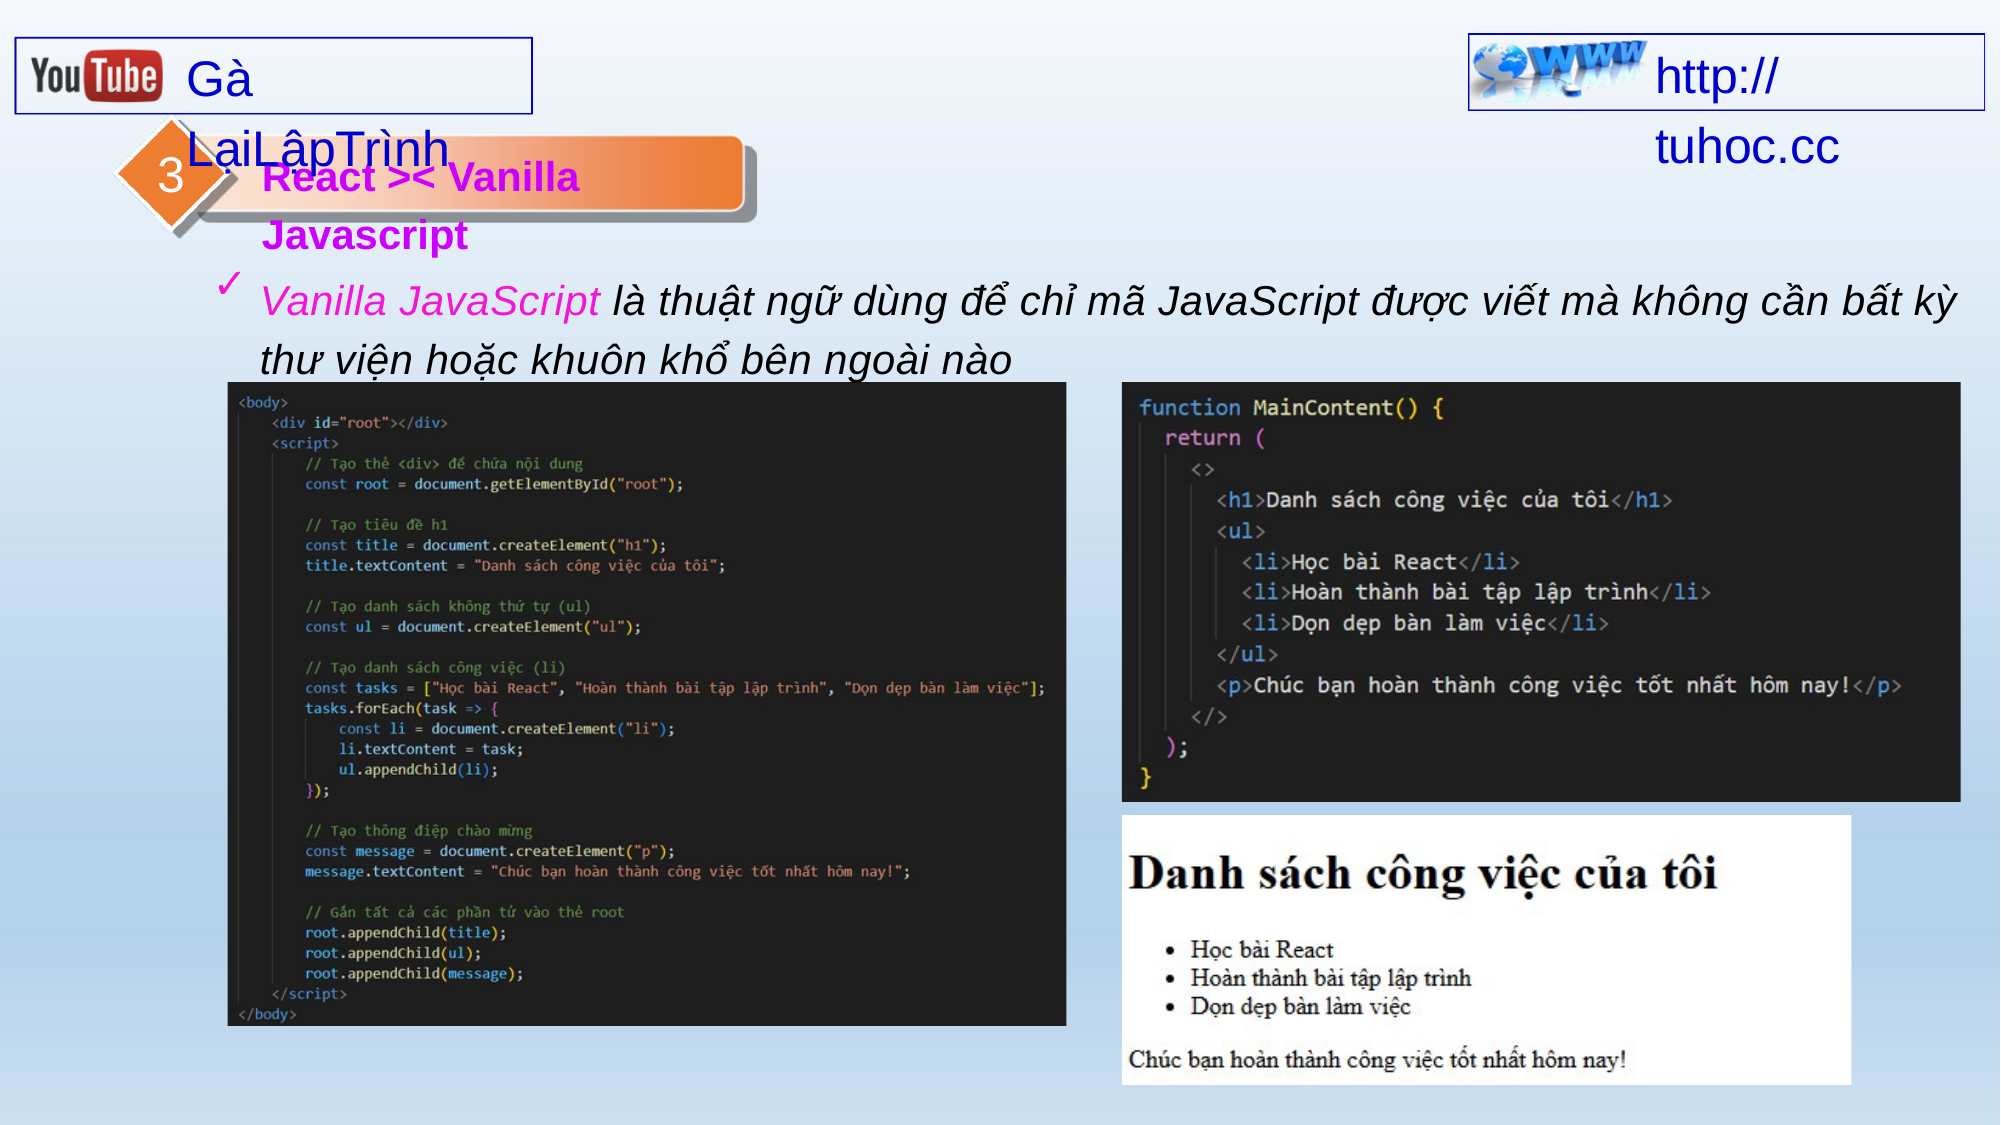

http:// tuhoc.cc

Gà LạiLậpTrình

3
React >< Vanilla Javascript

✓
Vanilla JavaScript là thuật ngữ dùng để chỉ mã JavaScript được viết mà không cần bất kỳ thư viện hoặc khuôn khổ bên ngoài nào